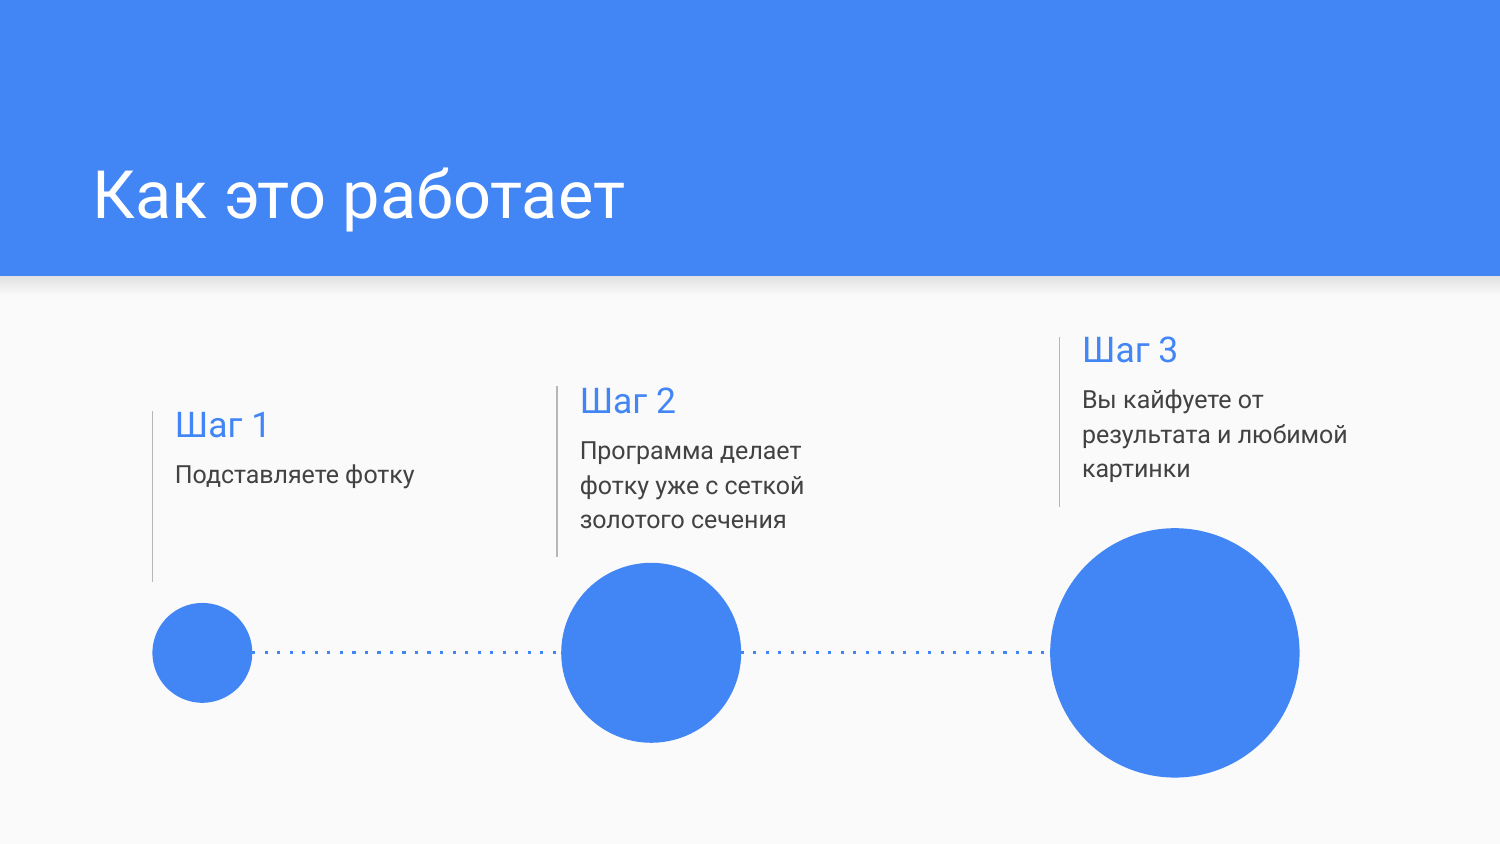

# Как это работает
Шаг 3
Вы кайфуете от результата и любимой картинки

Шаг 2
Шаг 1
Программа делает фотку уже с сеткой золотого сечения
Подставляете фотку